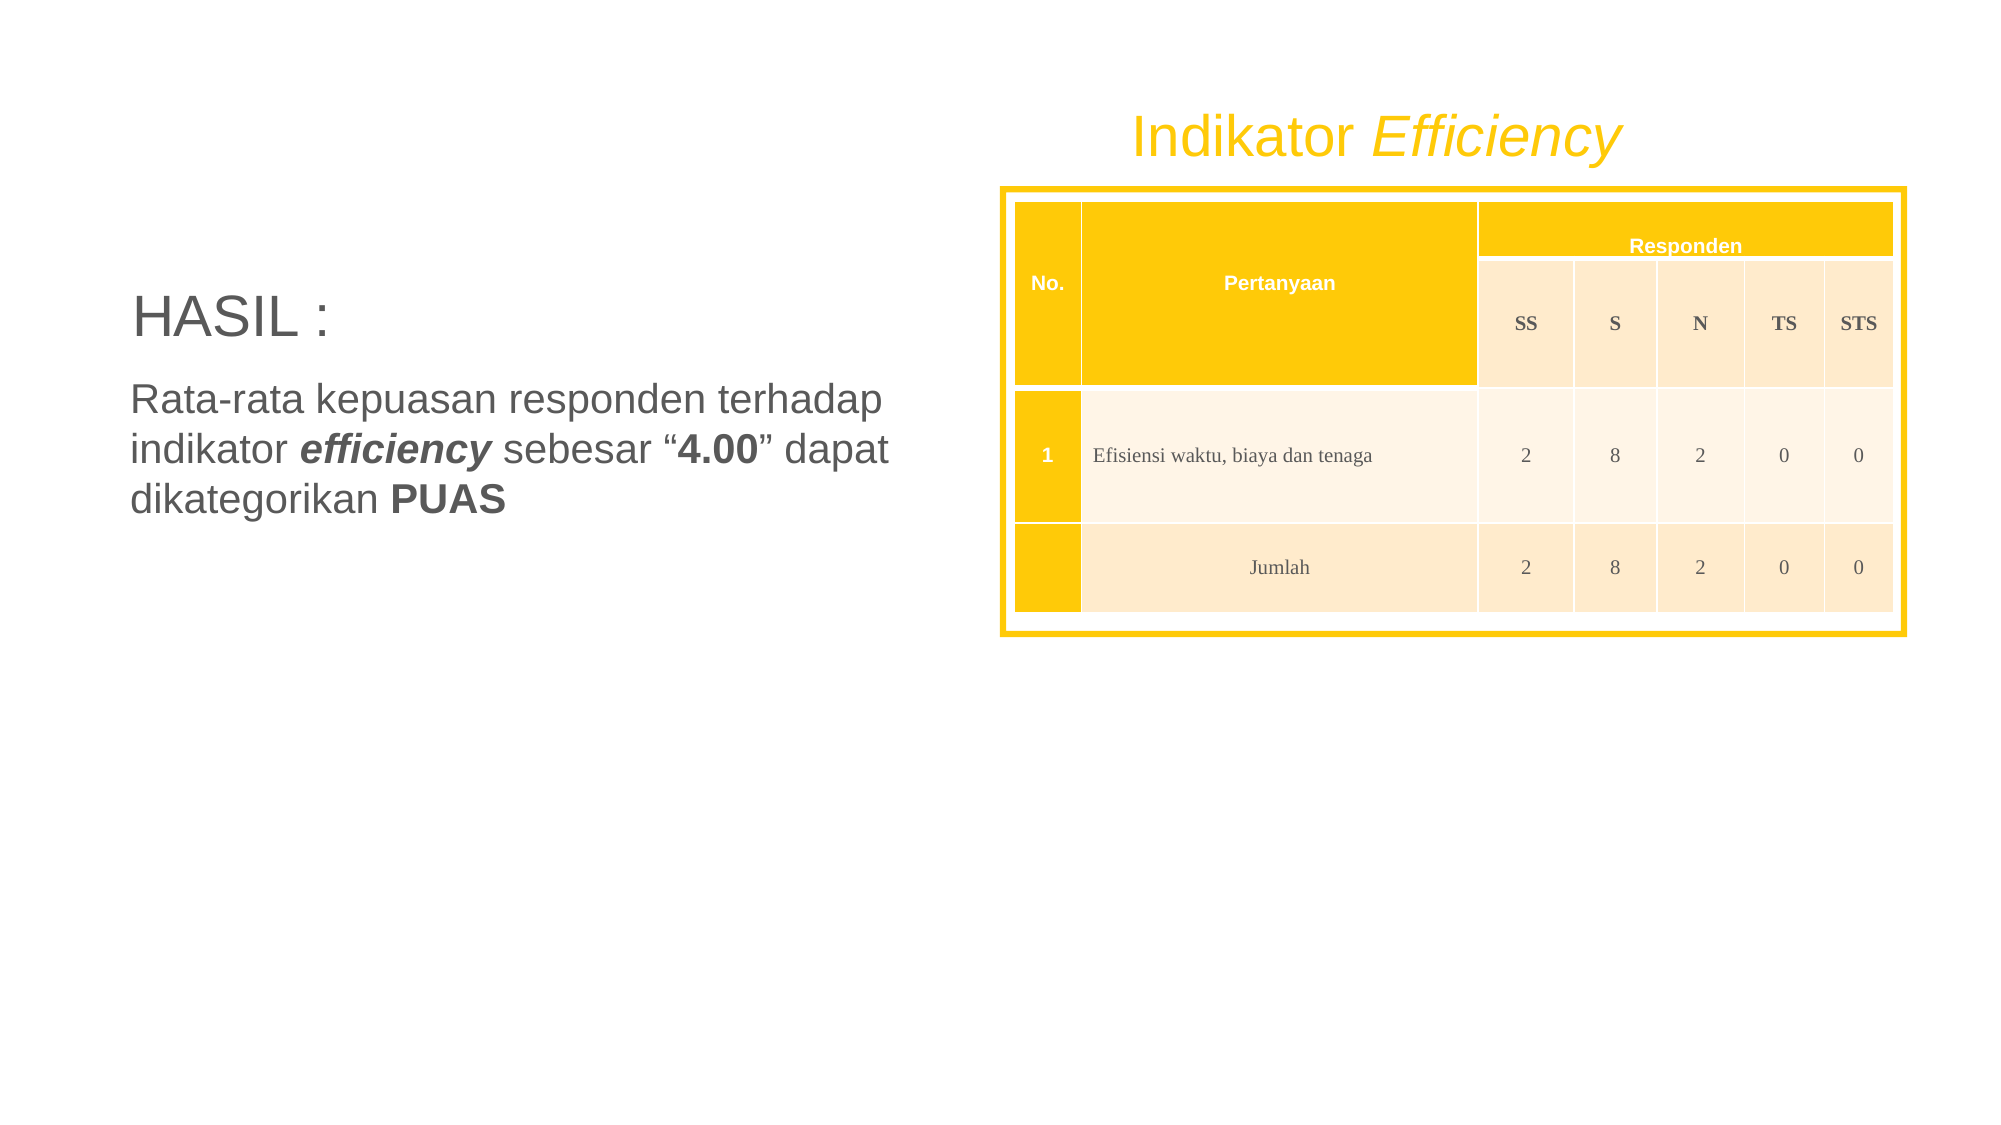

Indikator Efficiency
| No. | Pertanyaan | Responden |  |  |  |  |
| --- | --- | --- | --- | --- | --- | --- |
|  |  | SS | S | N | TS | STS |
| 1 | Efisiensi waktu, biaya dan tenaga | 2 | 8 | 2 | 0 | 0 |
|  | Jumlah | 2 | 8 | 2 | 0 | 0 |
HASIL :
Rata-rata kepuasan responden terhadap indikator efficiency sebesar “4.00” dapat dikategorikan PUAS